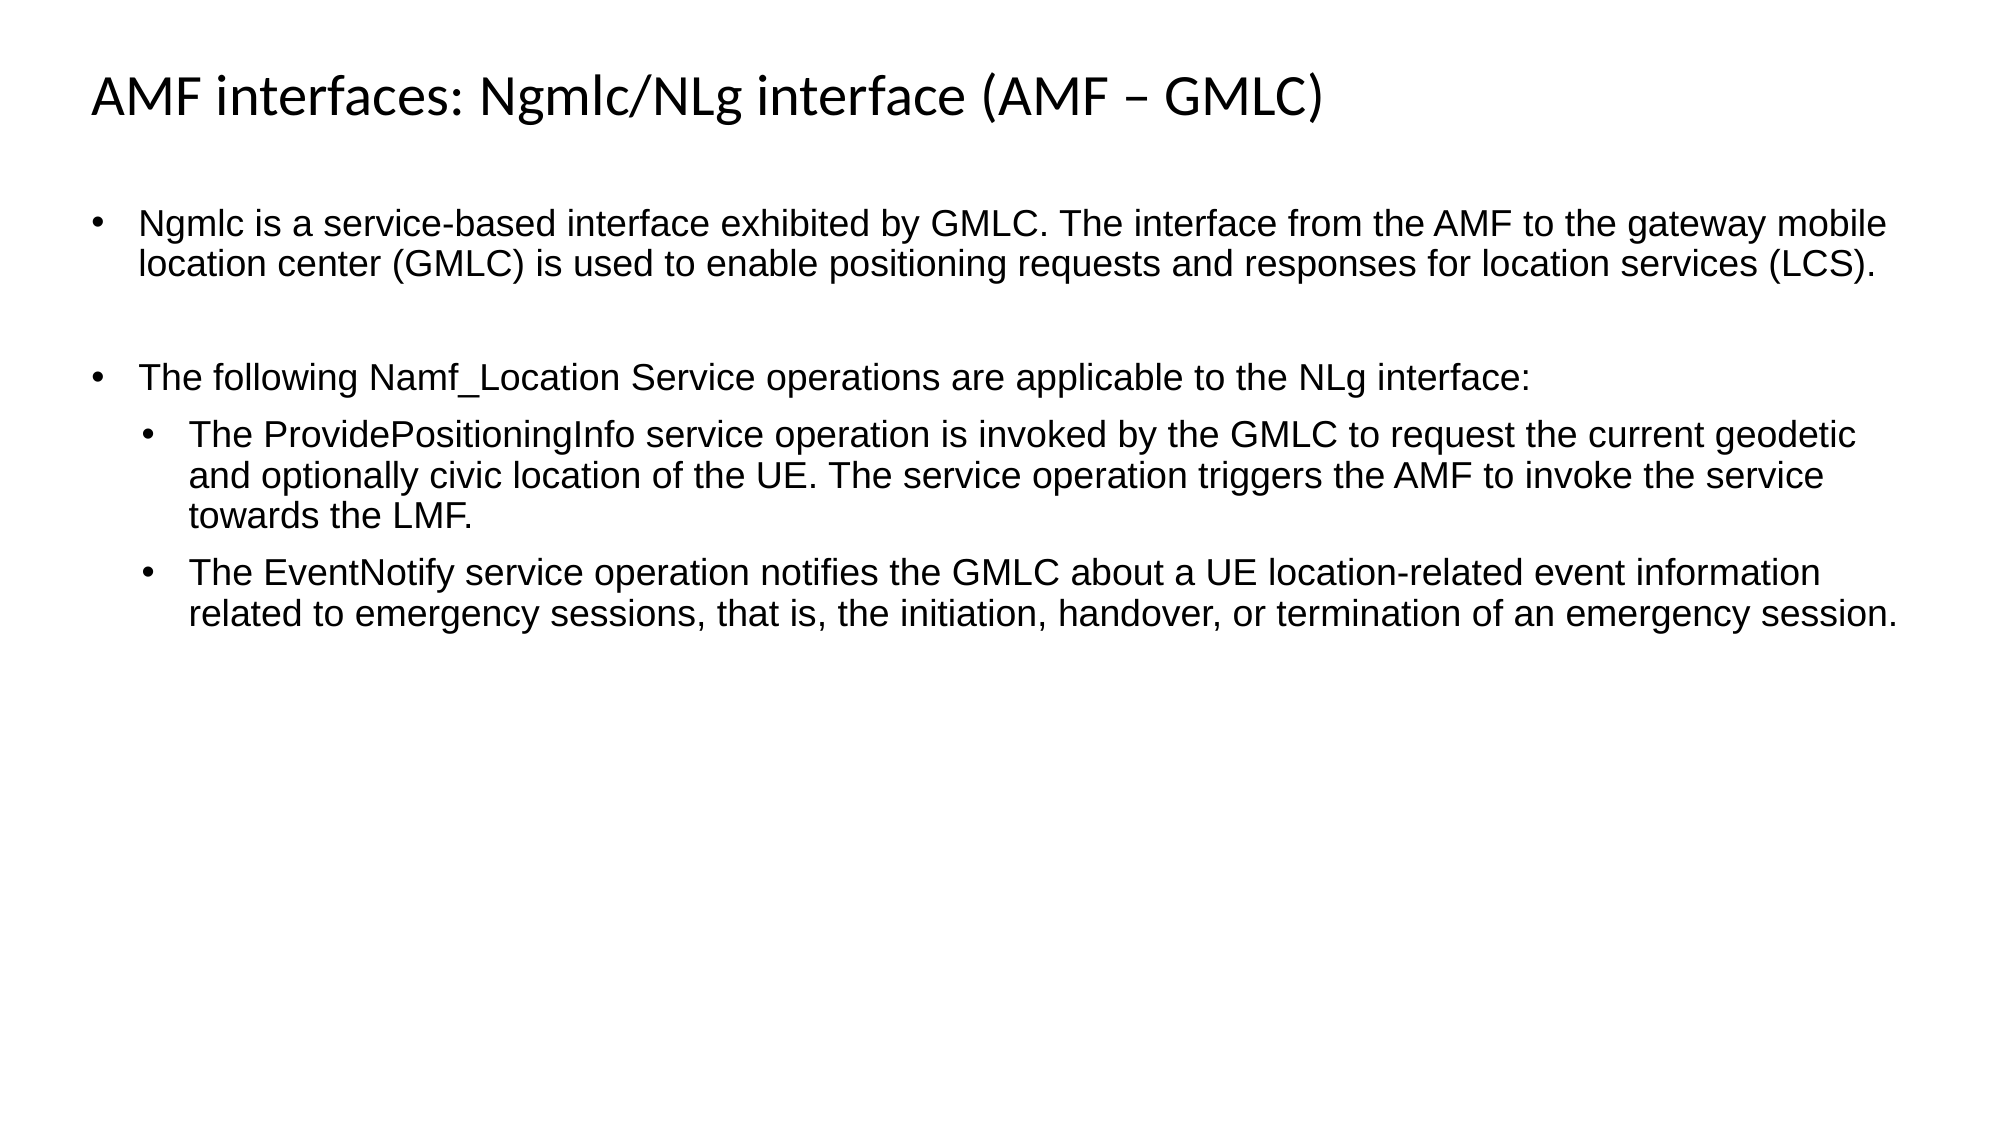

# AMF interfaces: Ngmlc/NLg interface (AMF – GMLC)
Ngmlc is a service-based interface exhibited by GMLC. The interface from the AMF to the gateway mobile location center (GMLC) is used to enable positioning requests and responses for location services (LCS).

The following Namf_Location Service operations are applicable to the NLg interface:
The ProvidePositioningInfo service operation is invoked by the GMLC to request the current geodetic and optionally civic location of the UE. The service operation triggers the AMF to invoke the service towards the LMF.
The EventNotify service operation notifies the GMLC about a UE location-related event information related to emergency sessions, that is, the initiation, handover, or termination of an emergency session.